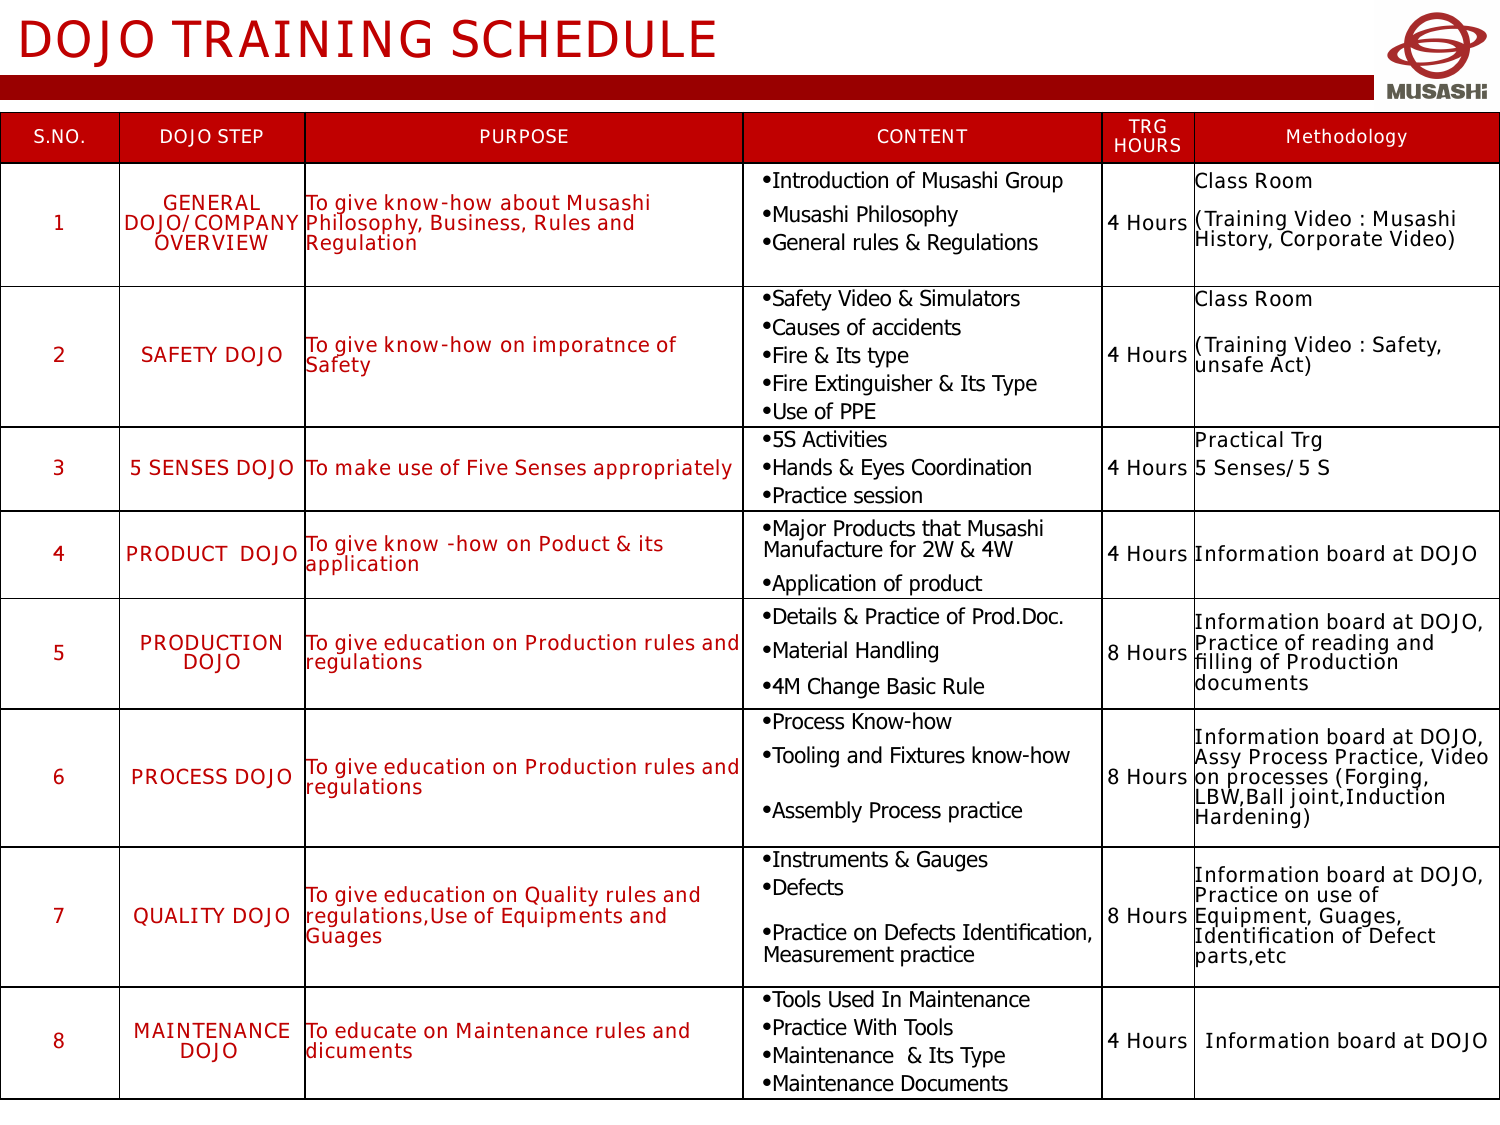

DOJO TRAINING SCHEDULE
| S.NO. | DOJO STEP | PURPOSE | CONTENT | TRG HOURS | Methodology |
| --- | --- | --- | --- | --- | --- |
| 1 | GENERAL DOJO/COMPANY OVERVIEW | To give know-how about Musashi Philosophy, Business, Rules and Regulation | Introduction of Musashi Group | 4 Hours | Class Room |
|  |  |  | Musashi Philosophy |  | (Training Video : Musashi History, Corporate Video) |
|  |  |  | General rules & Regulations |  |  |
|  |  |  |  |  |  |
| 2 | SAFETY DOJO | To give know-how on imporatnce of Safety | Safety Video & Simulators | 4 Hours | Class Room |
|  |  |  | Causes of accidents |  | (Training Video : Safety, unsafe Act) |
|  |  |  | Fire & Its type |  |  |
|  |  |  | Fire Extinguisher & Its Type |  |  |
|  |  |  | Use of PPE |  |  |
| 3 | 5 SENSES DOJO | To make use of Five Senses appropriately | 5S Activities | 4 Hours | Practical Trg |
|  |  |  | Hands & Eyes Coordination |  | 5 Senses/5 S |
|  |  |  | Practice session |  |  |
| 4 | PRODUCT DOJO | To give know -how on Poduct & its application | Major Products that Musashi Manufacture for 2W & 4W | 4 Hours | Information board at DOJO |
|  |  |  | Application of product |  |  |
| 5 | PRODUCTION DOJO | To give education on Production rules and regulations | Details & Practice of Prod.Doc. | 8 Hours | Information board at DOJO, Practice of reading and filling of Production documents |
|  |  |  | Material Handling |  |  |
|  |  |  | 4M Change Basic Rule |  |  |
| 6 | PROCESS DOJO | To give education on Production rules and regulations | Process Know-how | 8 Hours | Information board at DOJO, Assy Process Practice, Video on processes (Forging, LBW,Ball joint,Induction Hardening) |
|  |  |  | Tooling and Fixtures know-how |  |  |
|  |  |  | Assembly Process practice |  |  |
| 7 | QUALITY DOJO | To give education on Quality rules and regulations,Use of Equipments and Guages | Instruments & Gauges | 8 Hours | Information board at DOJO, Practice on use of Equipment, Guages, Identification of Defect parts,etc |
|  |  |  | Defects |  |  |
|  |  |  | Practice on Defects Identification, Measurement practice |  |  |
| 8 | MAINTENANCE DOJO | To educate on Maintenance rules and dicuments | Tools Used In Maintenance | 4 Hours | Information board at DOJO |
|  |  |  | Practice With Tools |  |  |
|  |  |  | Maintenance & Its Type |  |  |
|  |  |  | Maintenance Documents |  |  |